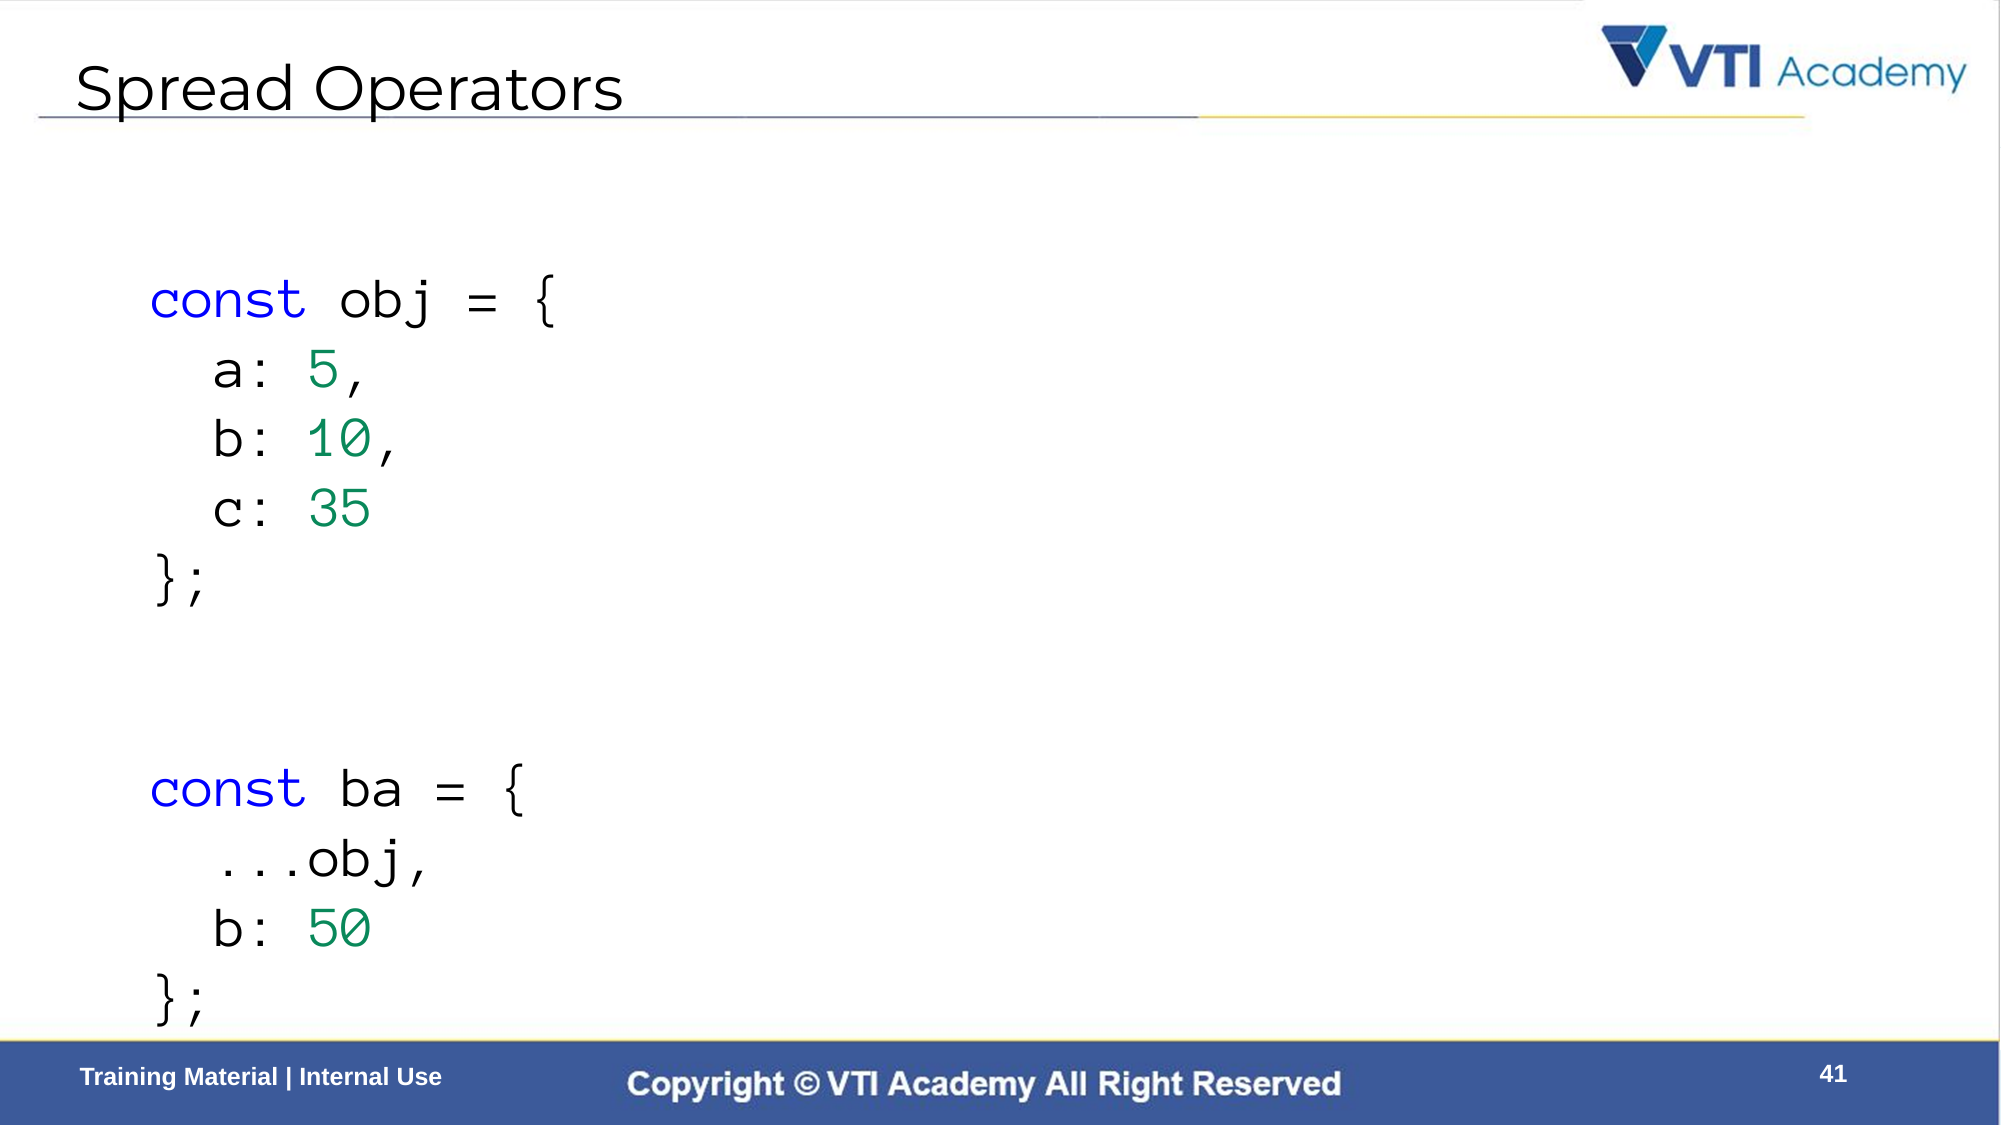

# Spread Operators

const obj = {
  a: 5,
  b: 10,
  c: 35
};

const ba = {
  ...obj,
  b: 50
};
41
Training Material | Internal Use